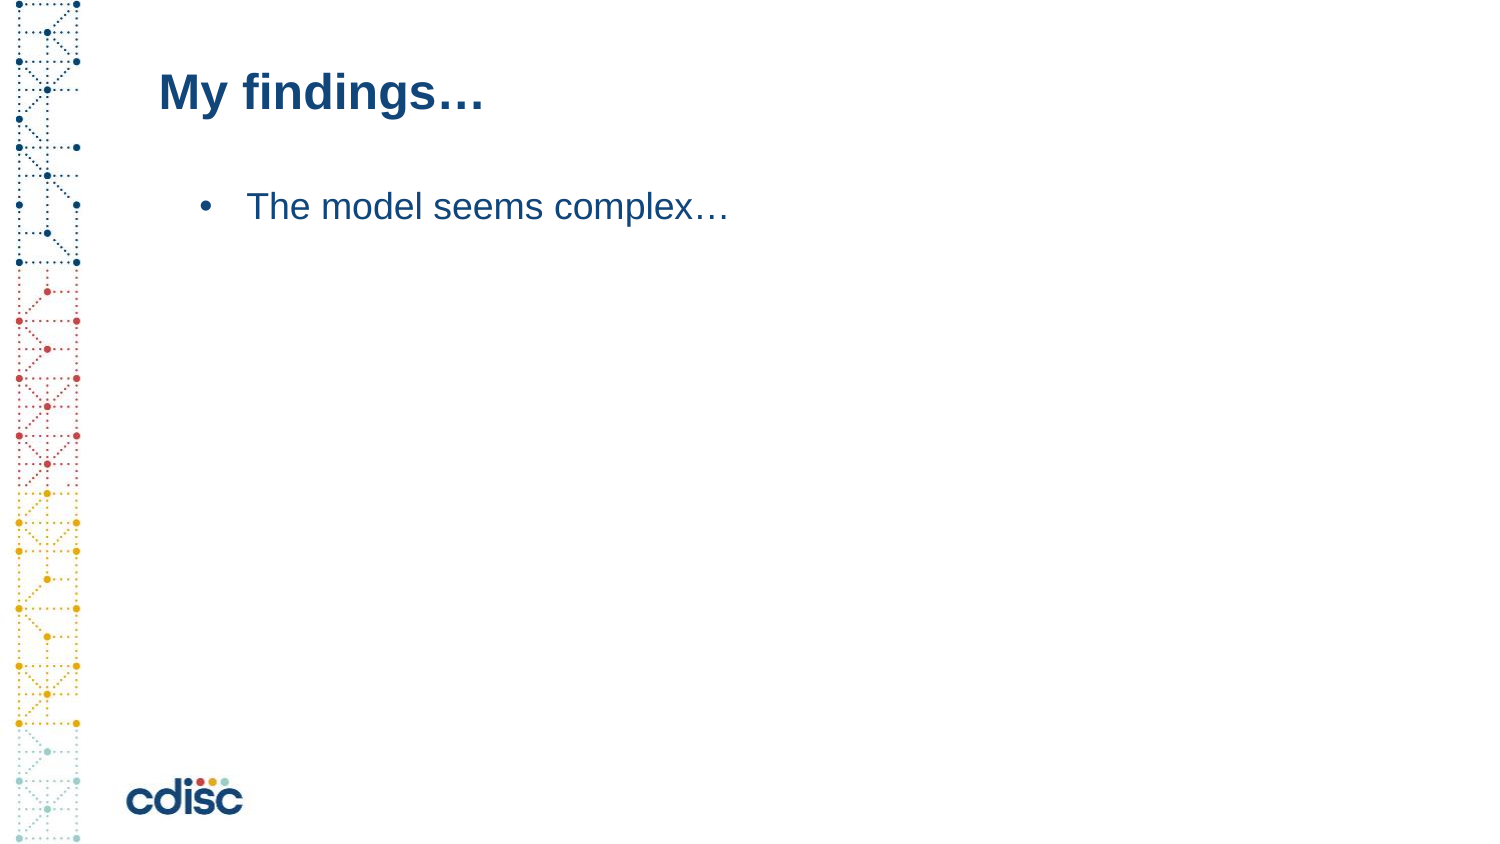

# My findings…
The model seems complex…